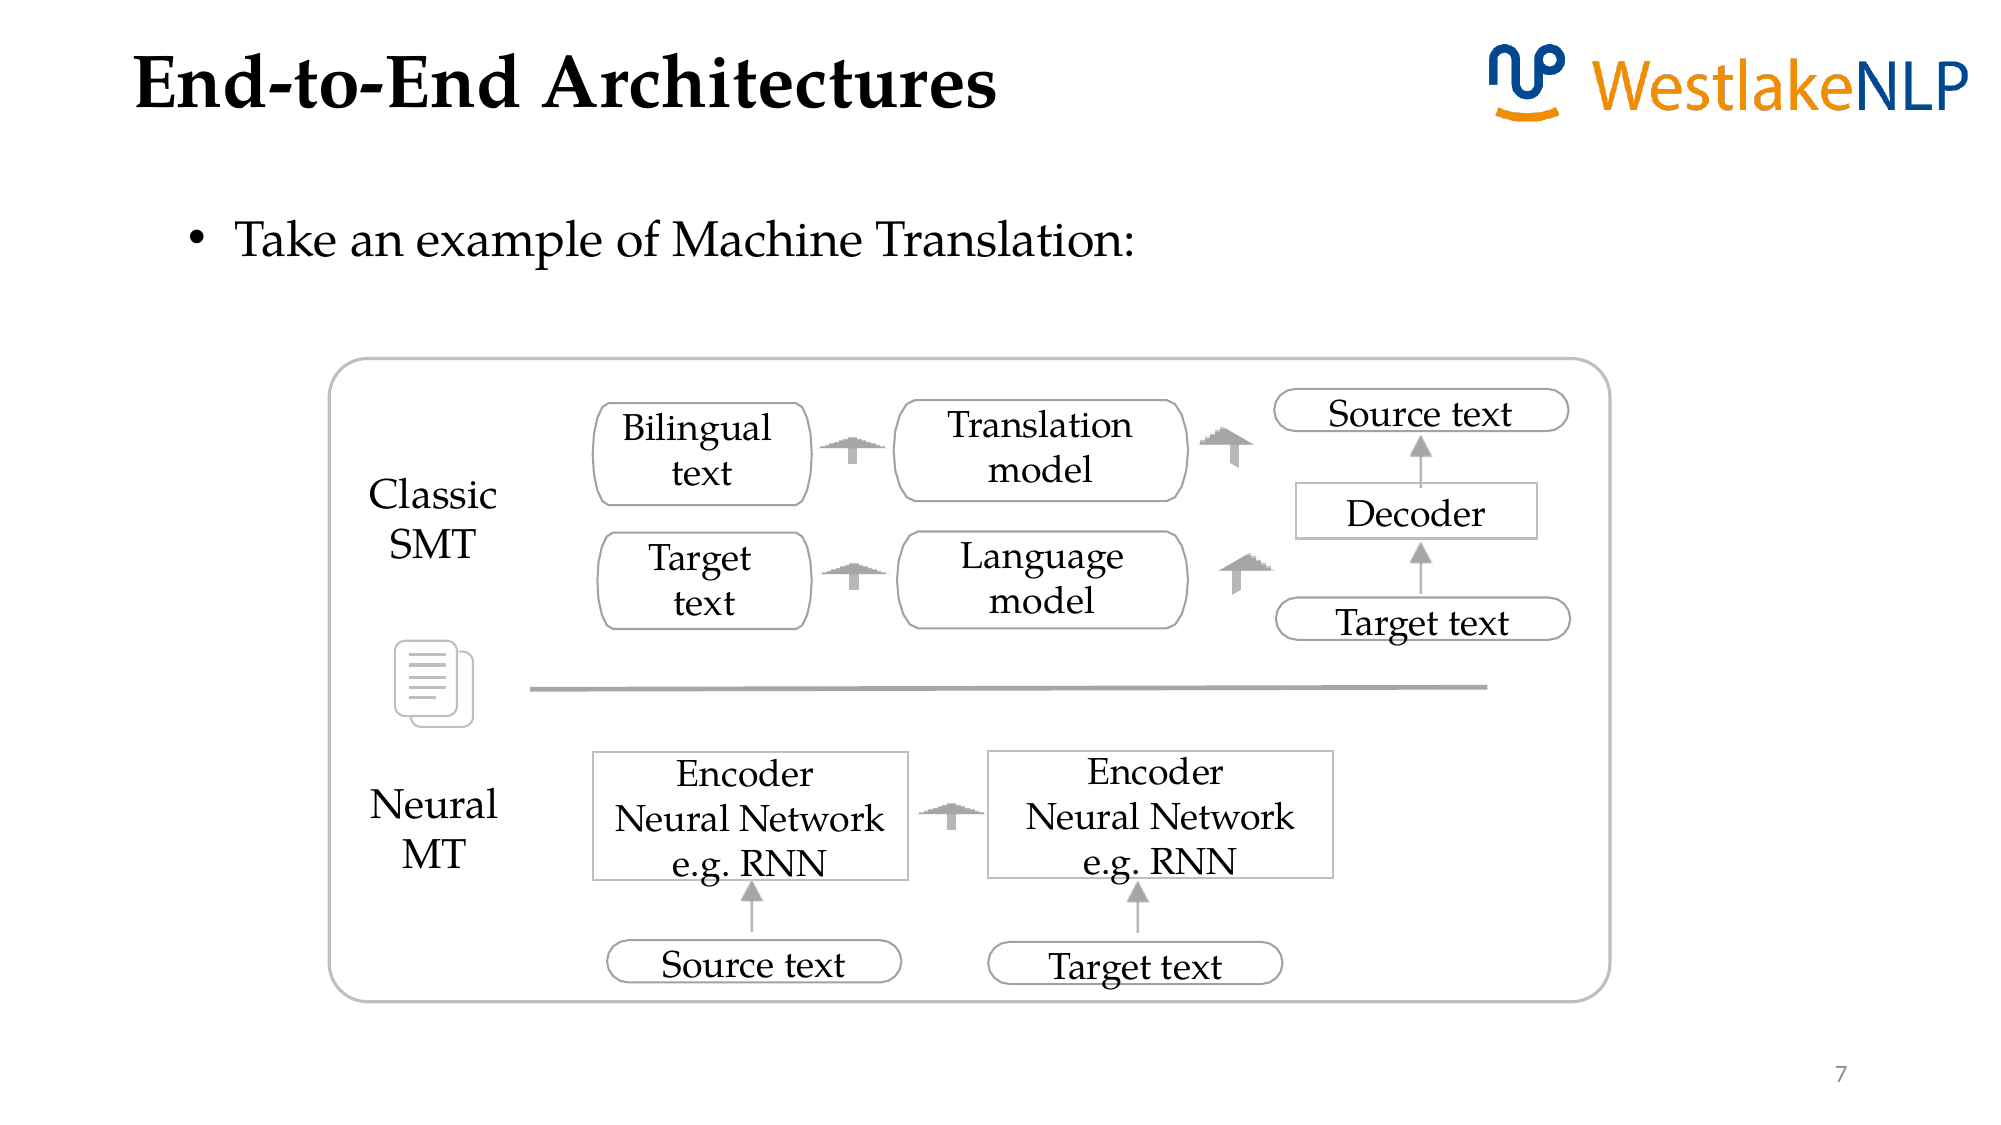

End-to-End Architectures
Take an example of Machine Translation:

Source text
Translation
model
Bilingual
text

Decoder
Language
model
Target
text

Target text
Classic
SMT

Encoder
Neural Network e.g. RNN
Encoder
Neural Network e.g. RNN

Source text
Target text
Neural
MT
7